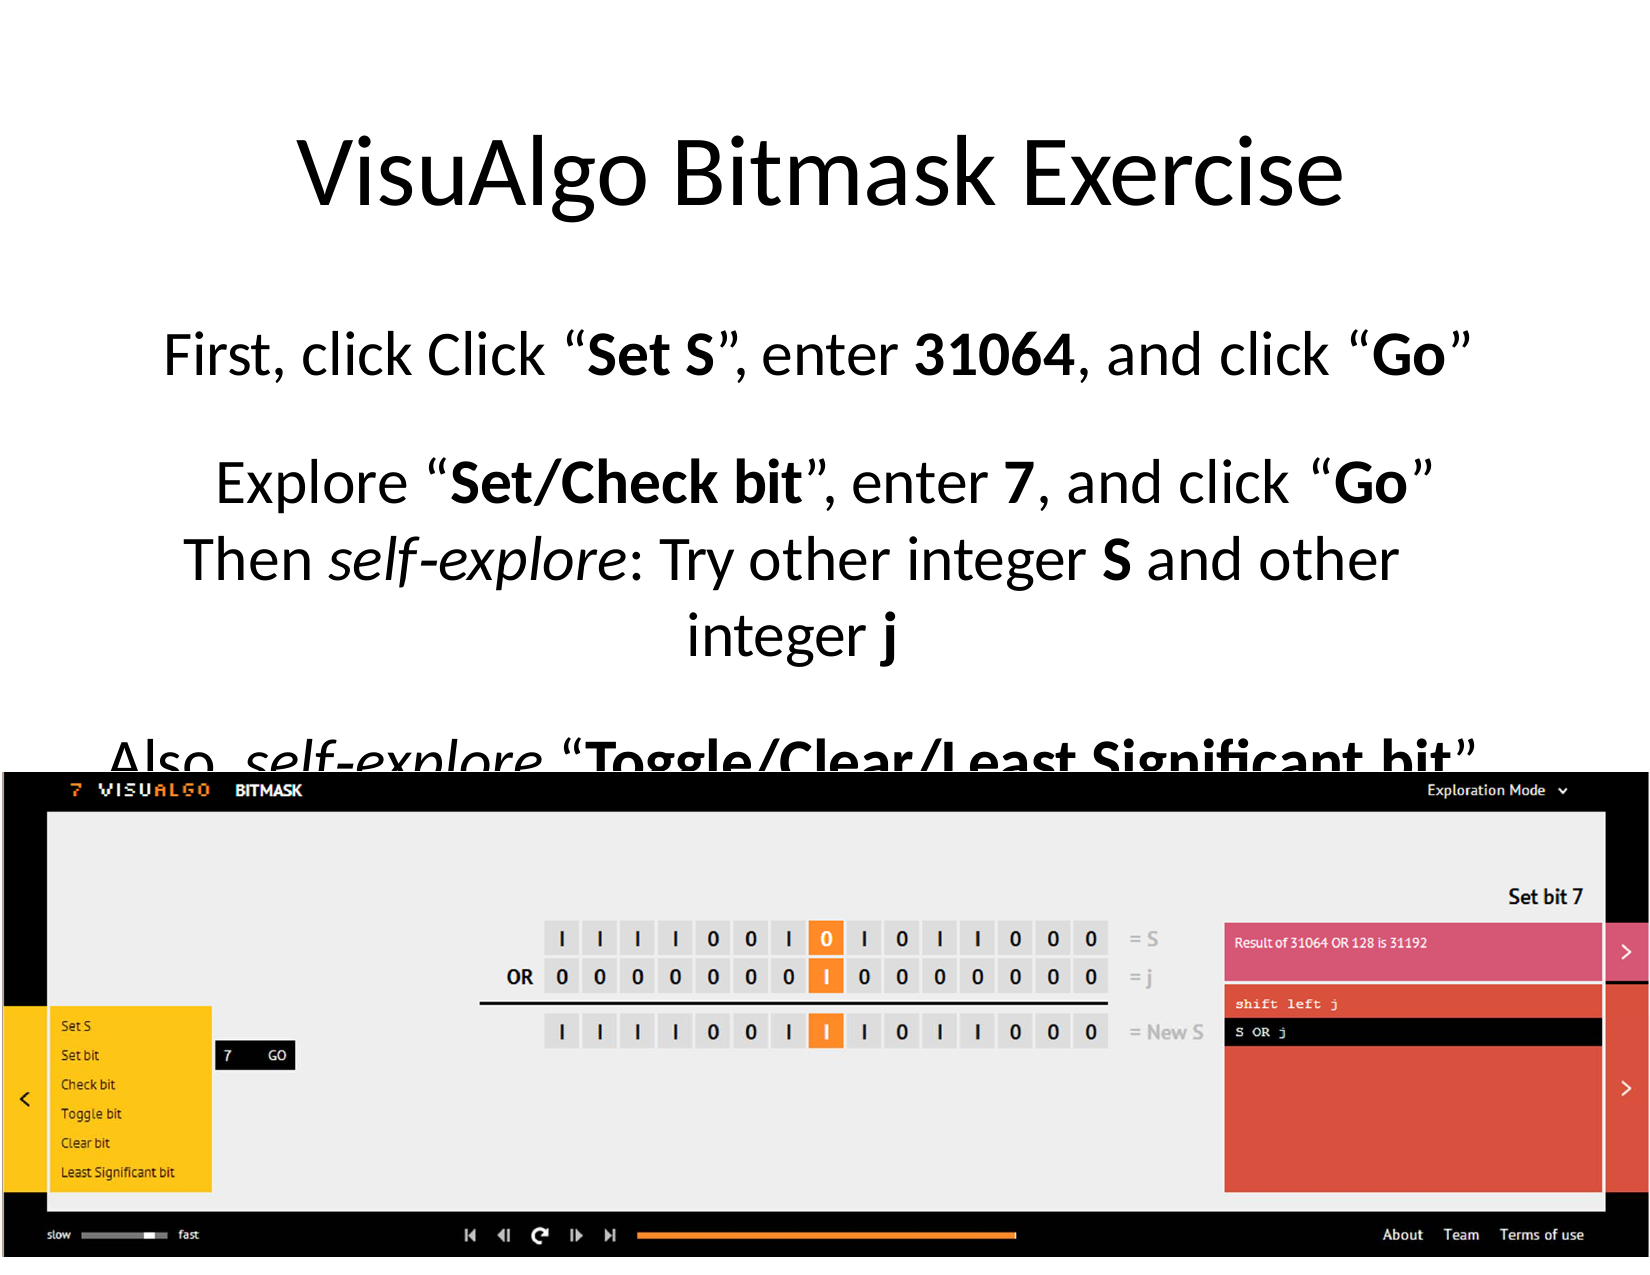

# VisuAlgo Bitmask Exercise
First, click Click “Set S”, enter 31064, and click “Go”  Explore “Set/Check bit”, enter 7, and click “Go”
Then self‐explore: Try other integer S and other integer j
Also, self‐explore “Toggle/Clear/Least Significant bit”